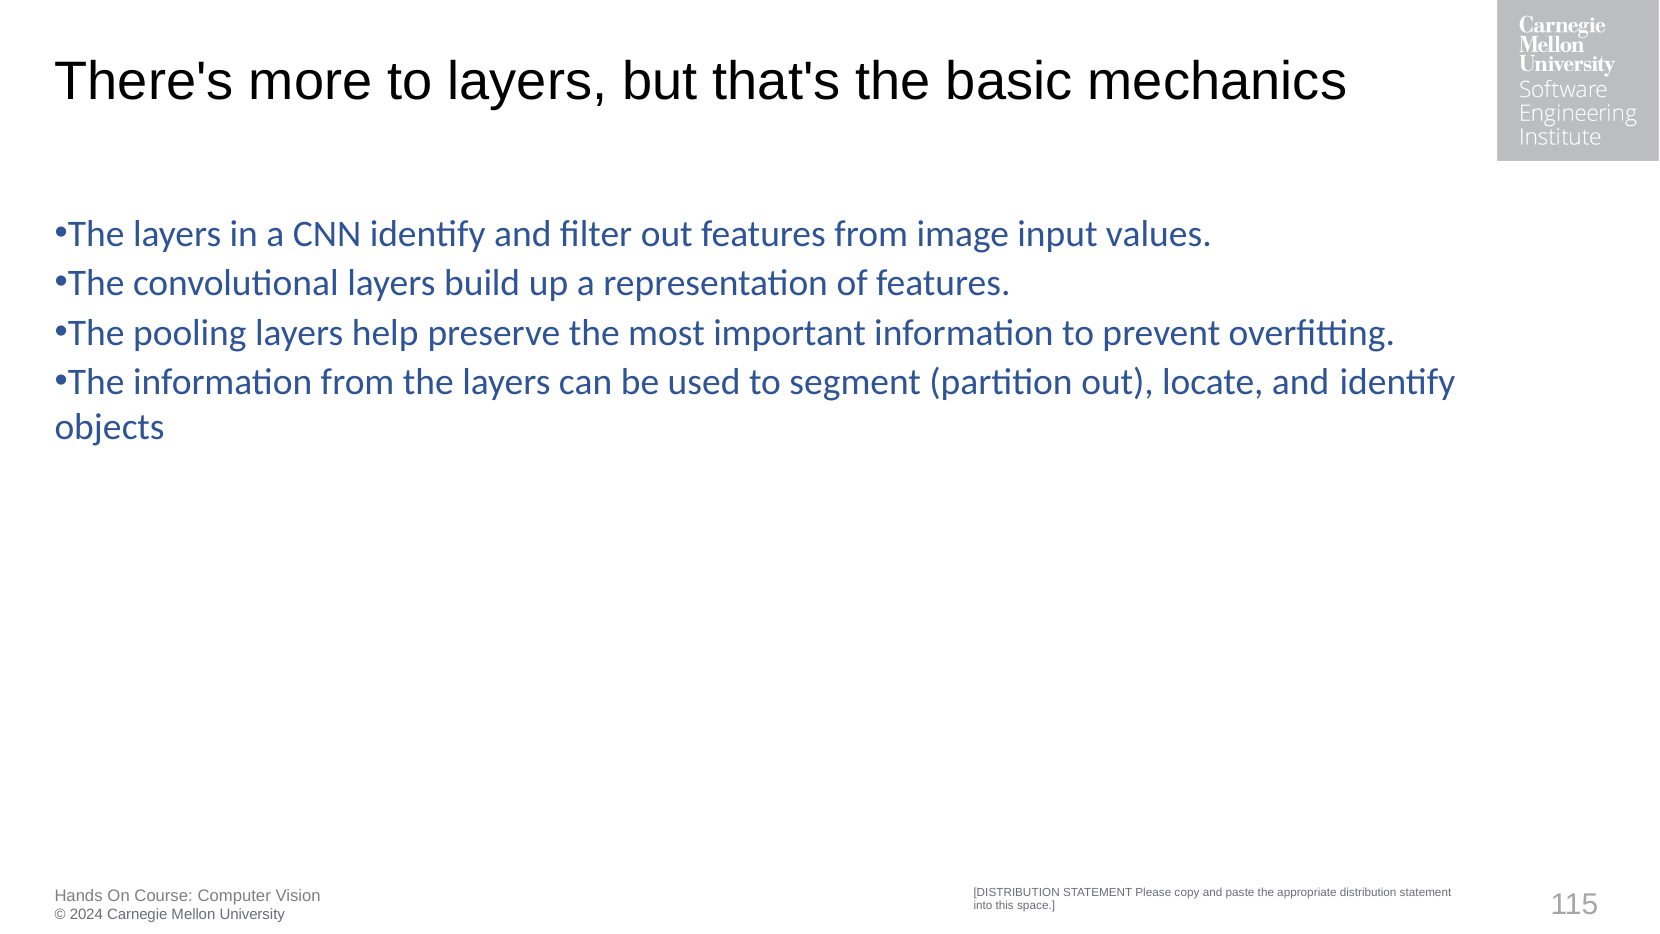

# There's more to layers, but that's the basic mechanics
The layers in a CNN identify and filter out features from image input values.
The convolutional layers build up a representation of features.
The pooling layers help preserve the most important information to prevent overfitting.
The information from the layers can be used to segment (partition out), locate, and identify objects